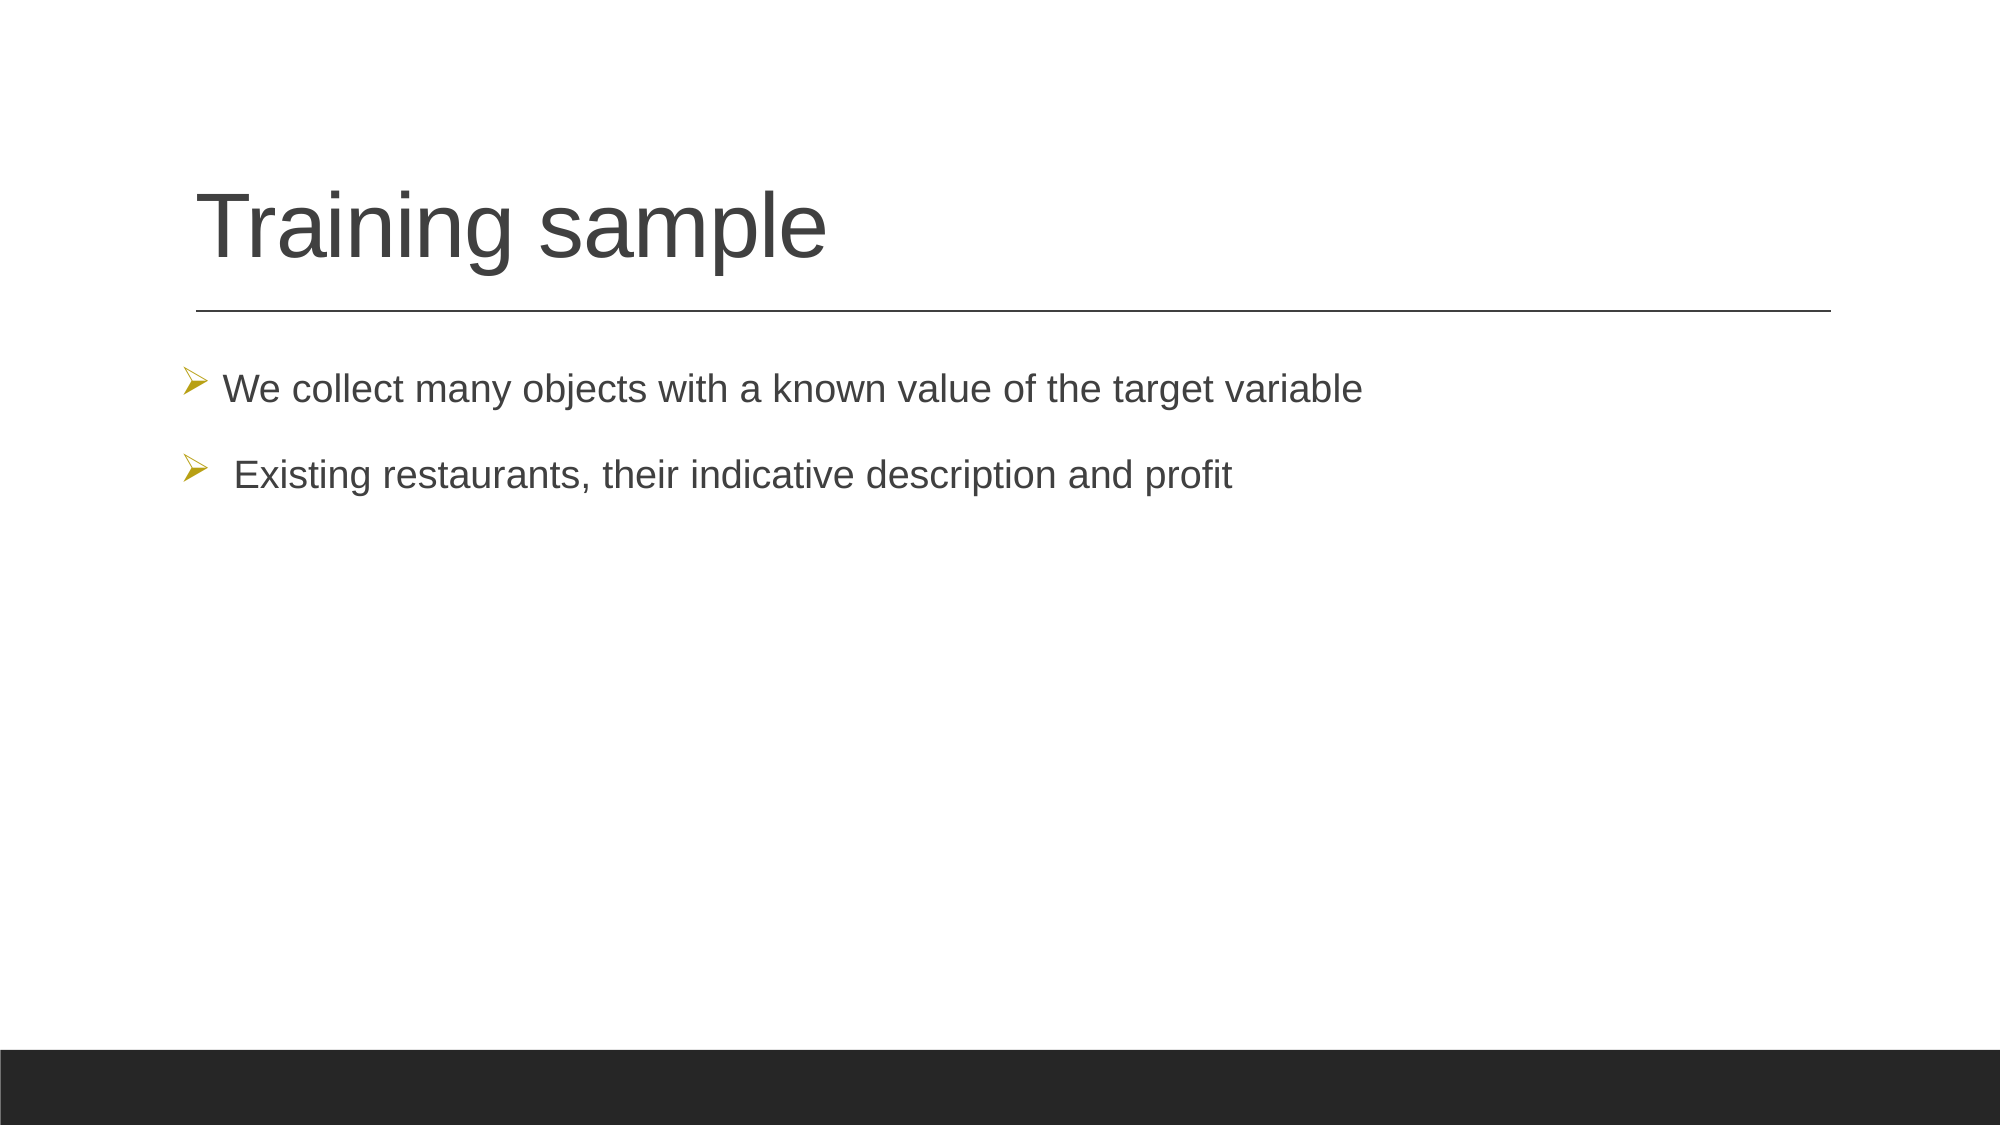

# Training sample
 We collect many objects with a known value of the target variable
  Existing restaurants, their indicative description and profit